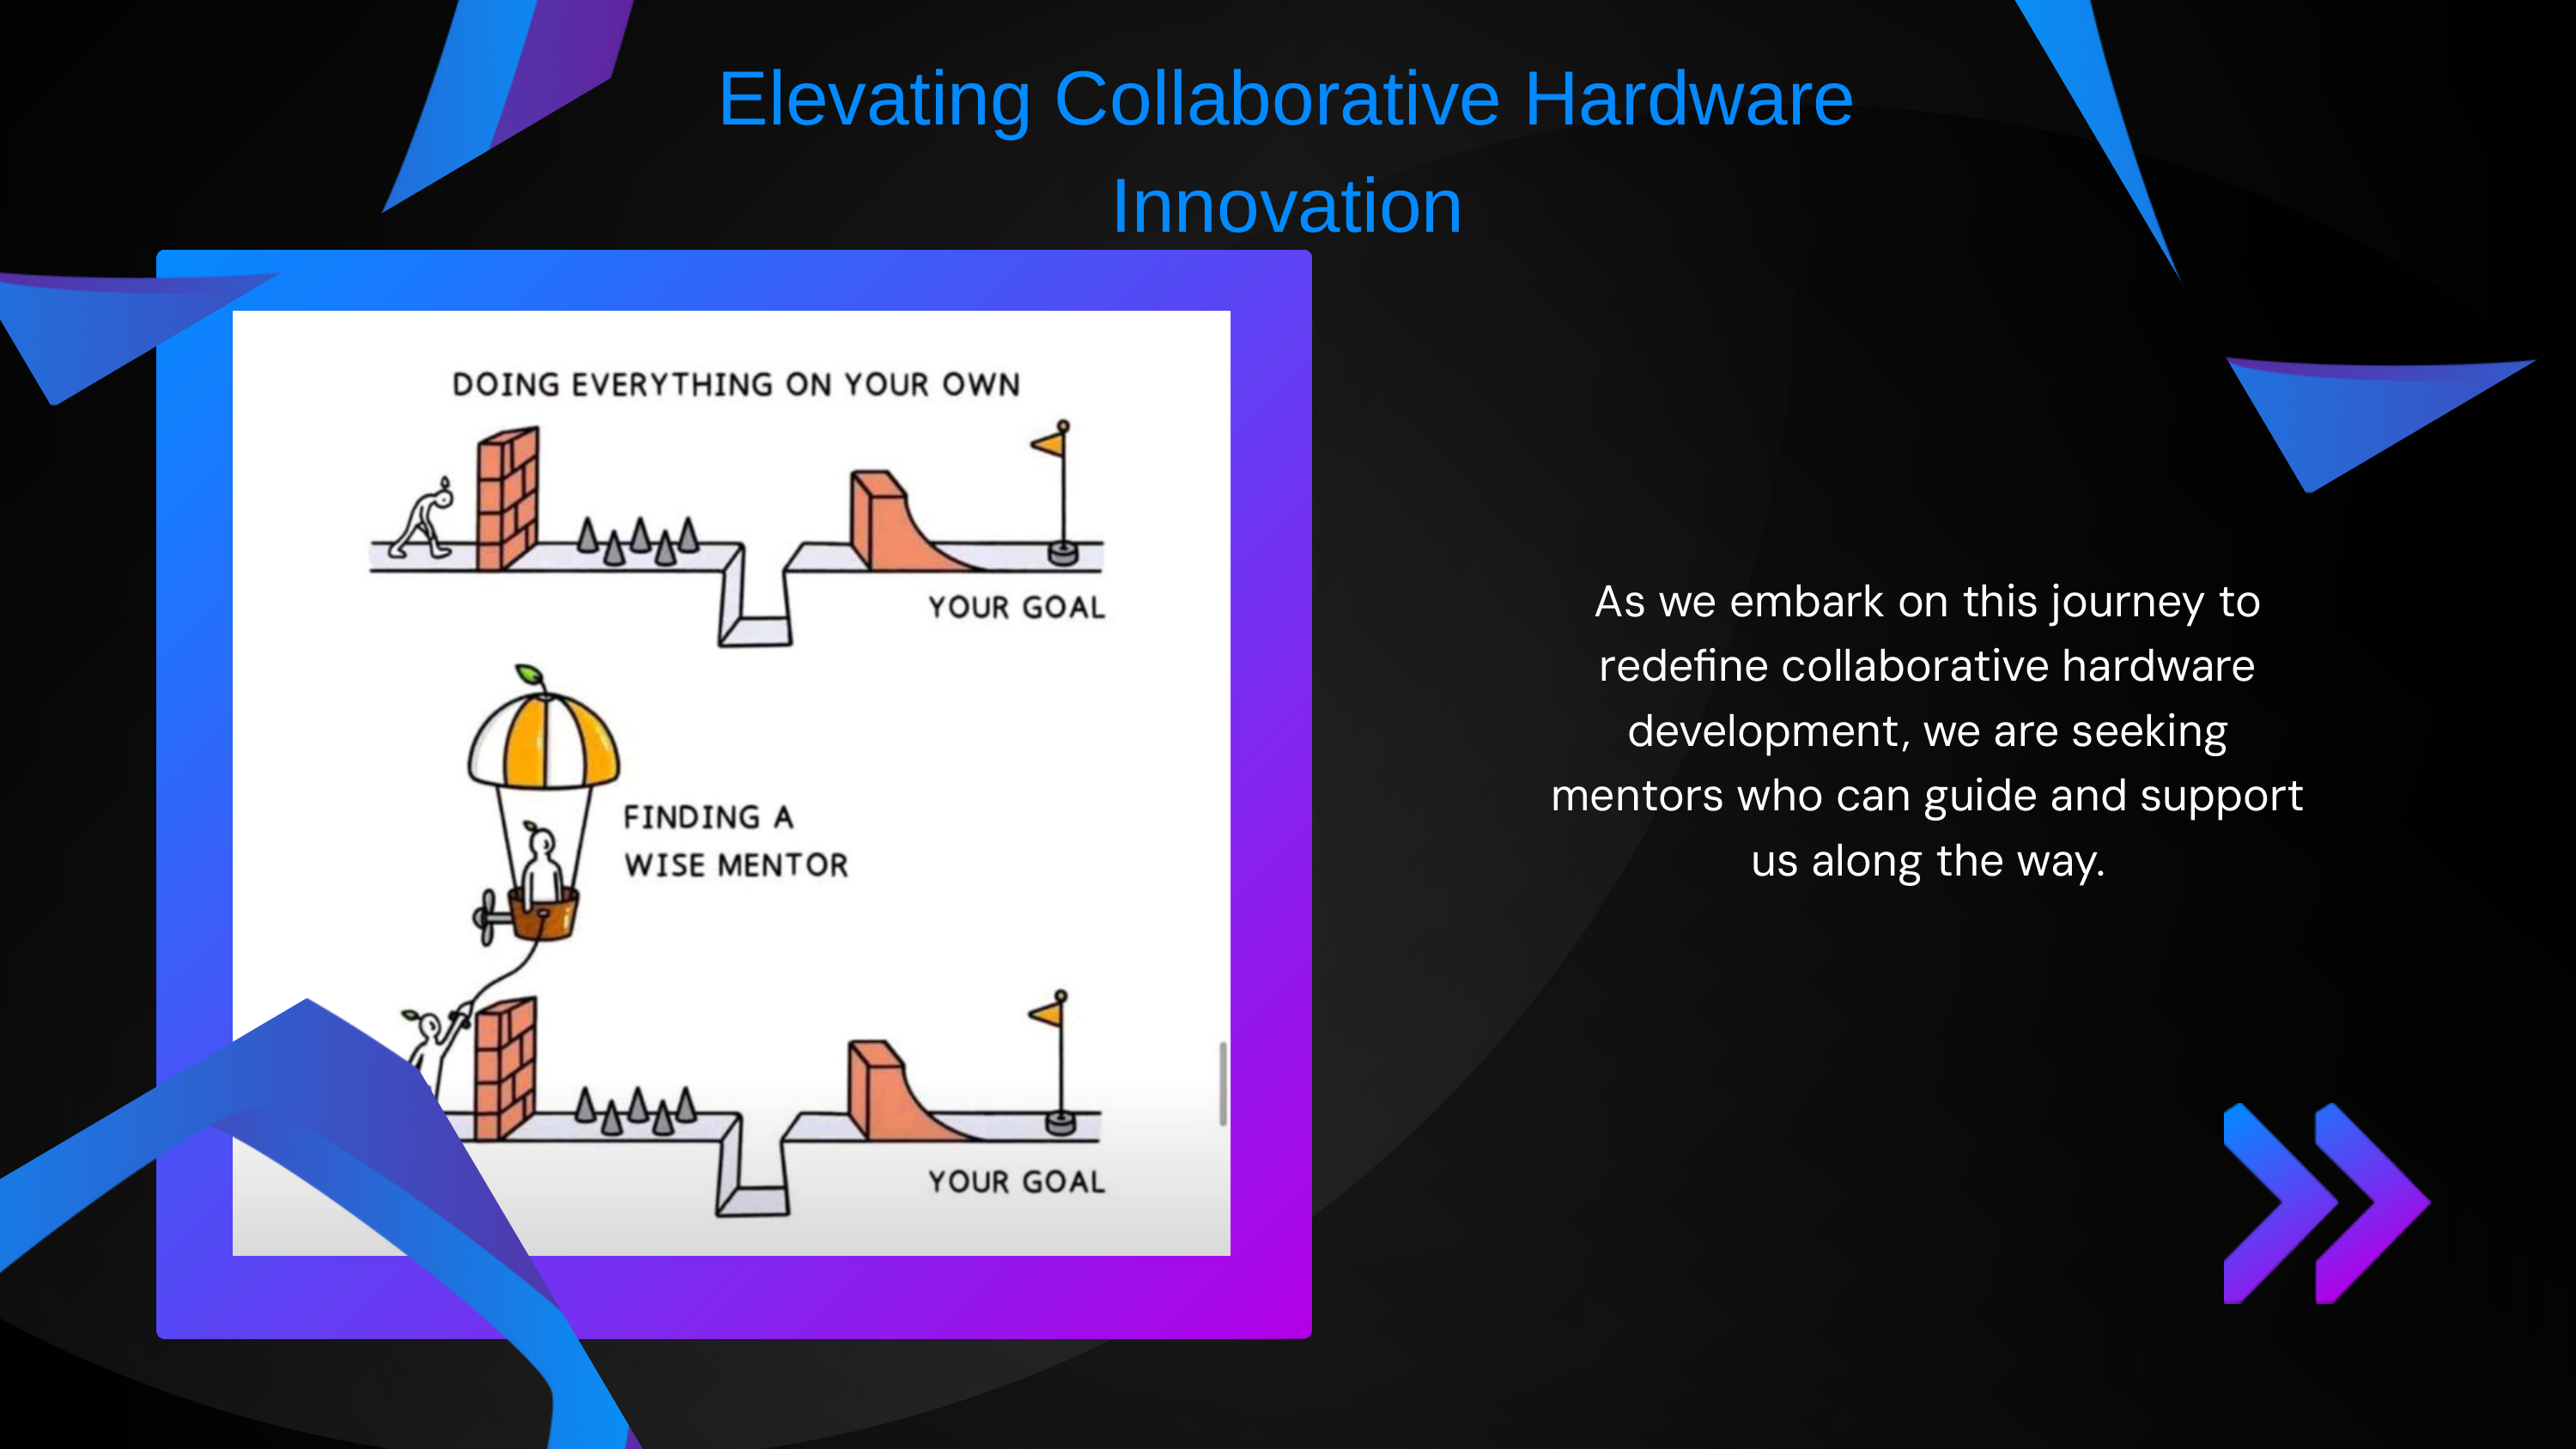

Elevating Collaborative Hardware Innovation

As we embark on this journey to redefine collaborative hardware development, we are seeking mentors who can guide and support us along the way.